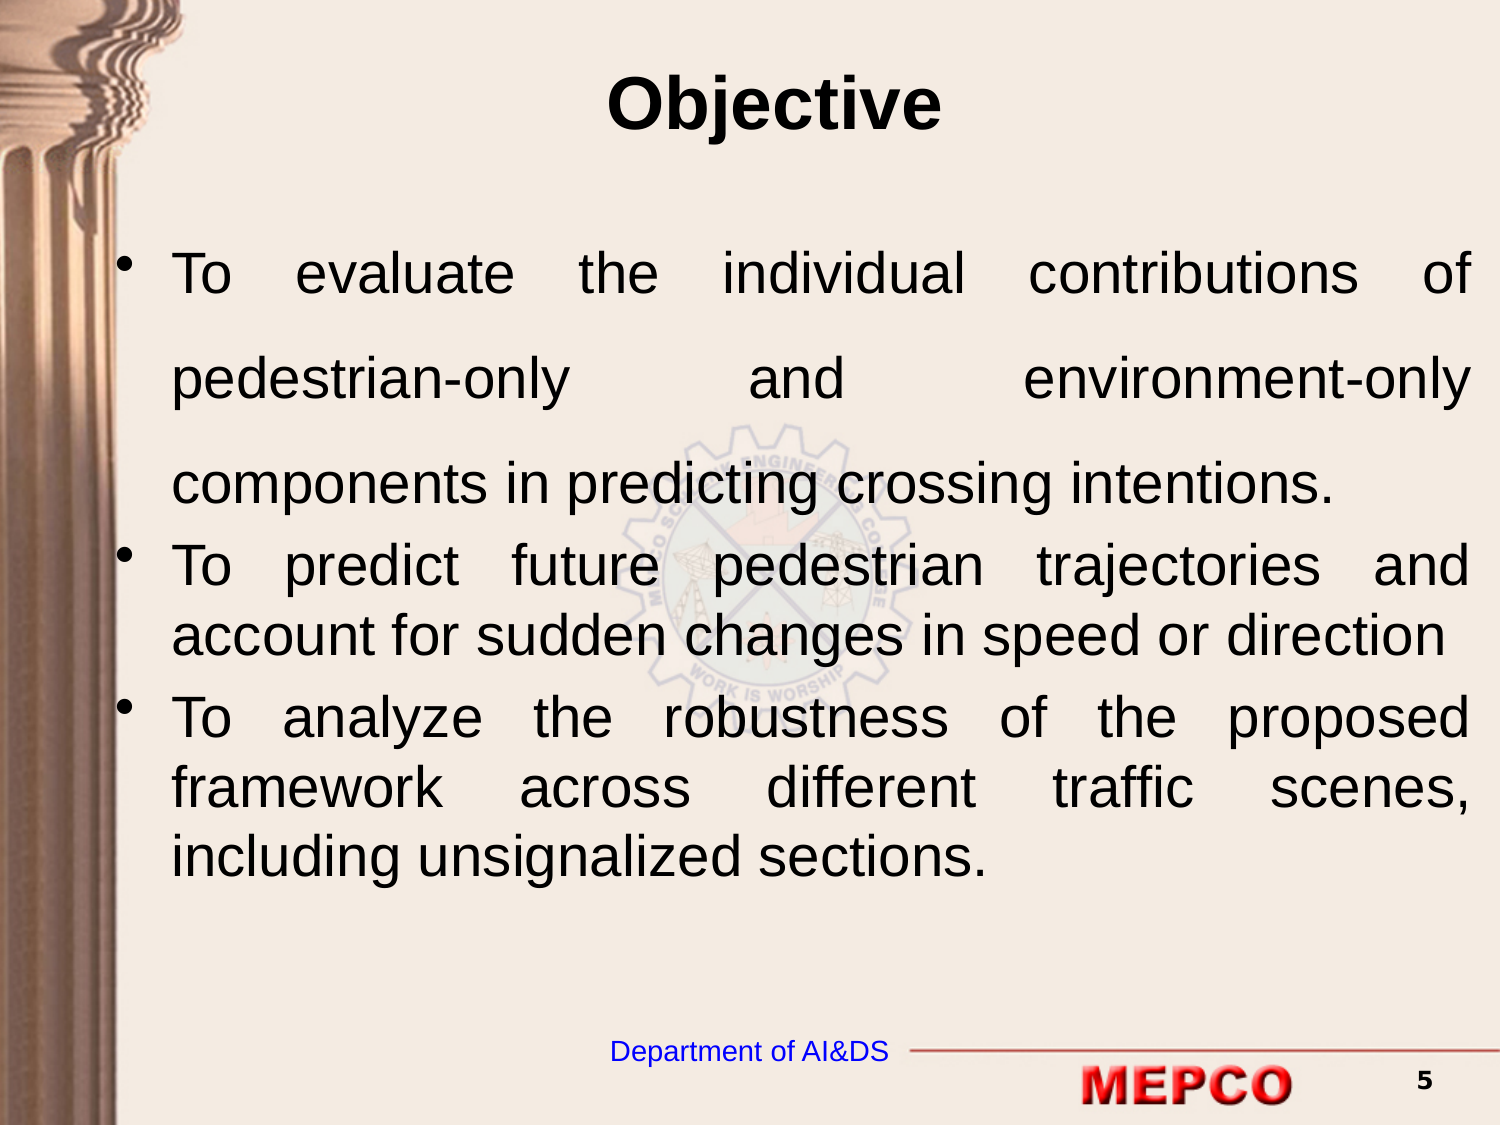

# Objective
To evaluate the individual contributions of pedestrian-only and environment-only components in predicting crossing intentions.
To predict future pedestrian trajectories and account for sudden changes in speed or direction
To analyze the robustness of the proposed framework across different traffic scenes, including unsignalized sections.
Department of AI&DS